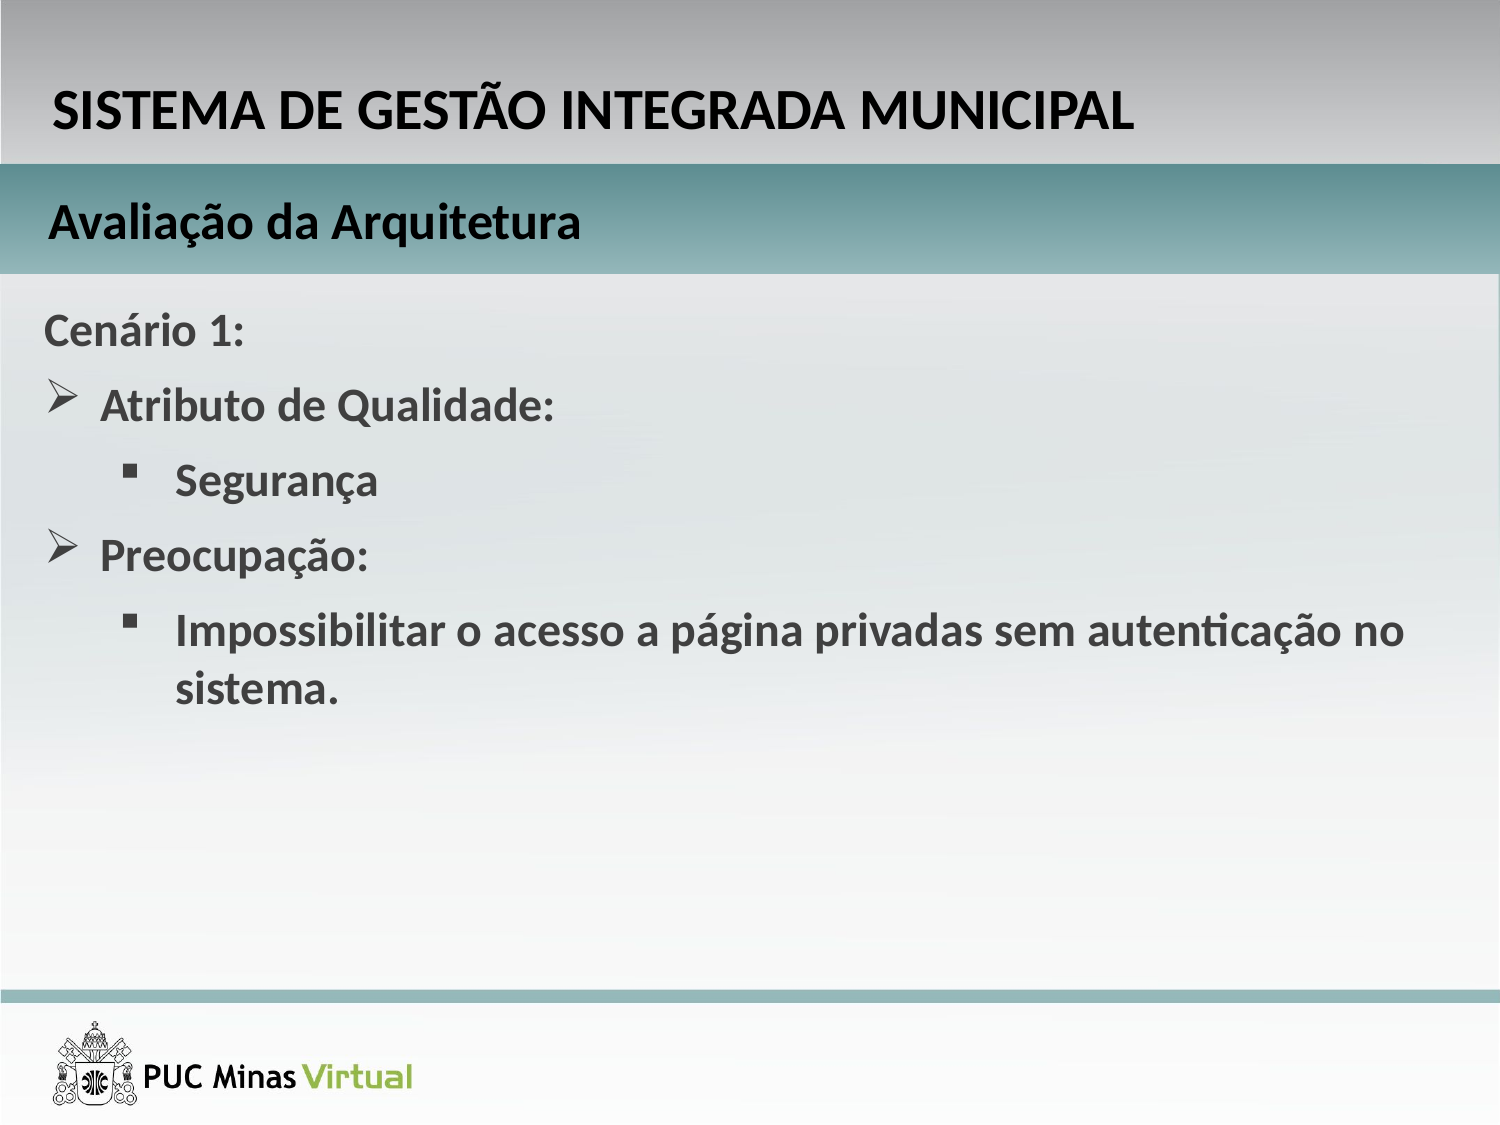

SISTEMA DE GESTÃO INTEGRADA MUNICIPAL

Avaliação da Arquitetura
Cenário 1:
Atributo de Qualidade:
Segurança
Preocupação:
Impossibilitar o acesso a página privadas sem autenticação no sistema.